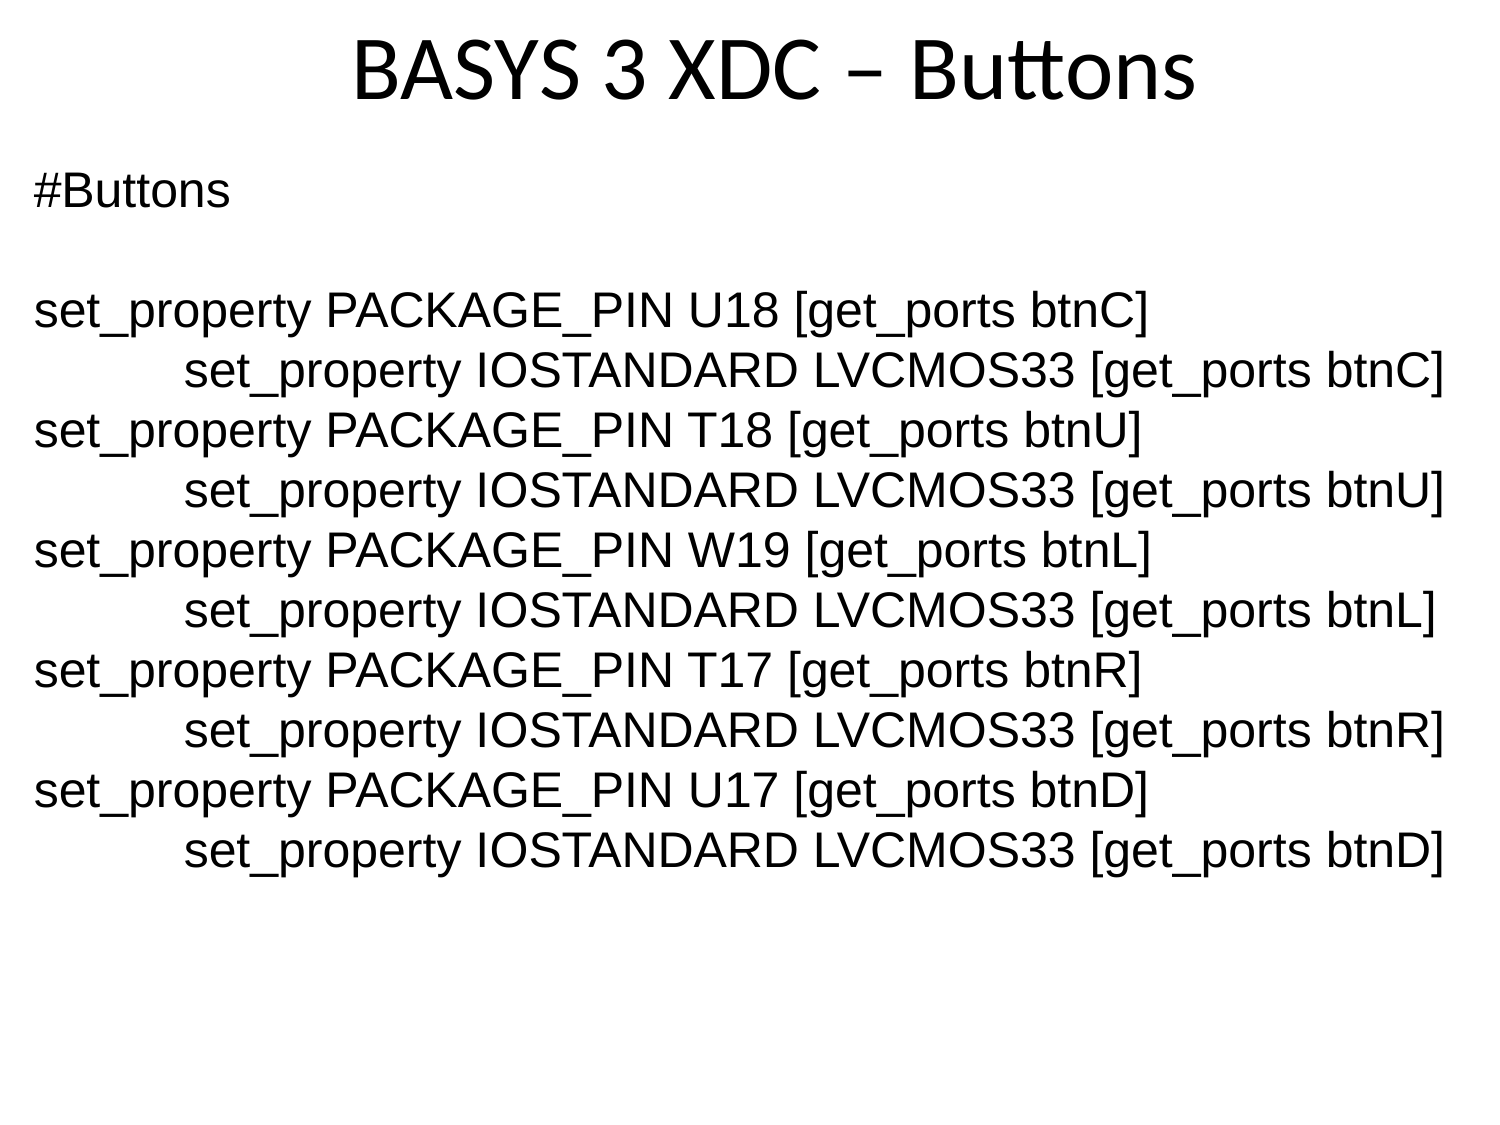

# BASYS 3 XDC – Buttons
#Buttons

set_property PACKAGE_PIN U18 [get_ports btnC]
	set_property IOSTANDARD LVCMOS33 [get_ports btnC]
set_property PACKAGE_PIN T18 [get_ports btnU]
	set_property IOSTANDARD LVCMOS33 [get_ports btnU]
set_property PACKAGE_PIN W19 [get_ports btnL]
	set_property IOSTANDARD LVCMOS33 [get_ports btnL]
set_property PACKAGE_PIN T17 [get_ports btnR]
	set_property IOSTANDARD LVCMOS33 [get_ports btnR]
set_property PACKAGE_PIN U17 [get_ports btnD]
	set_property IOSTANDARD LVCMOS33 [get_ports btnD]